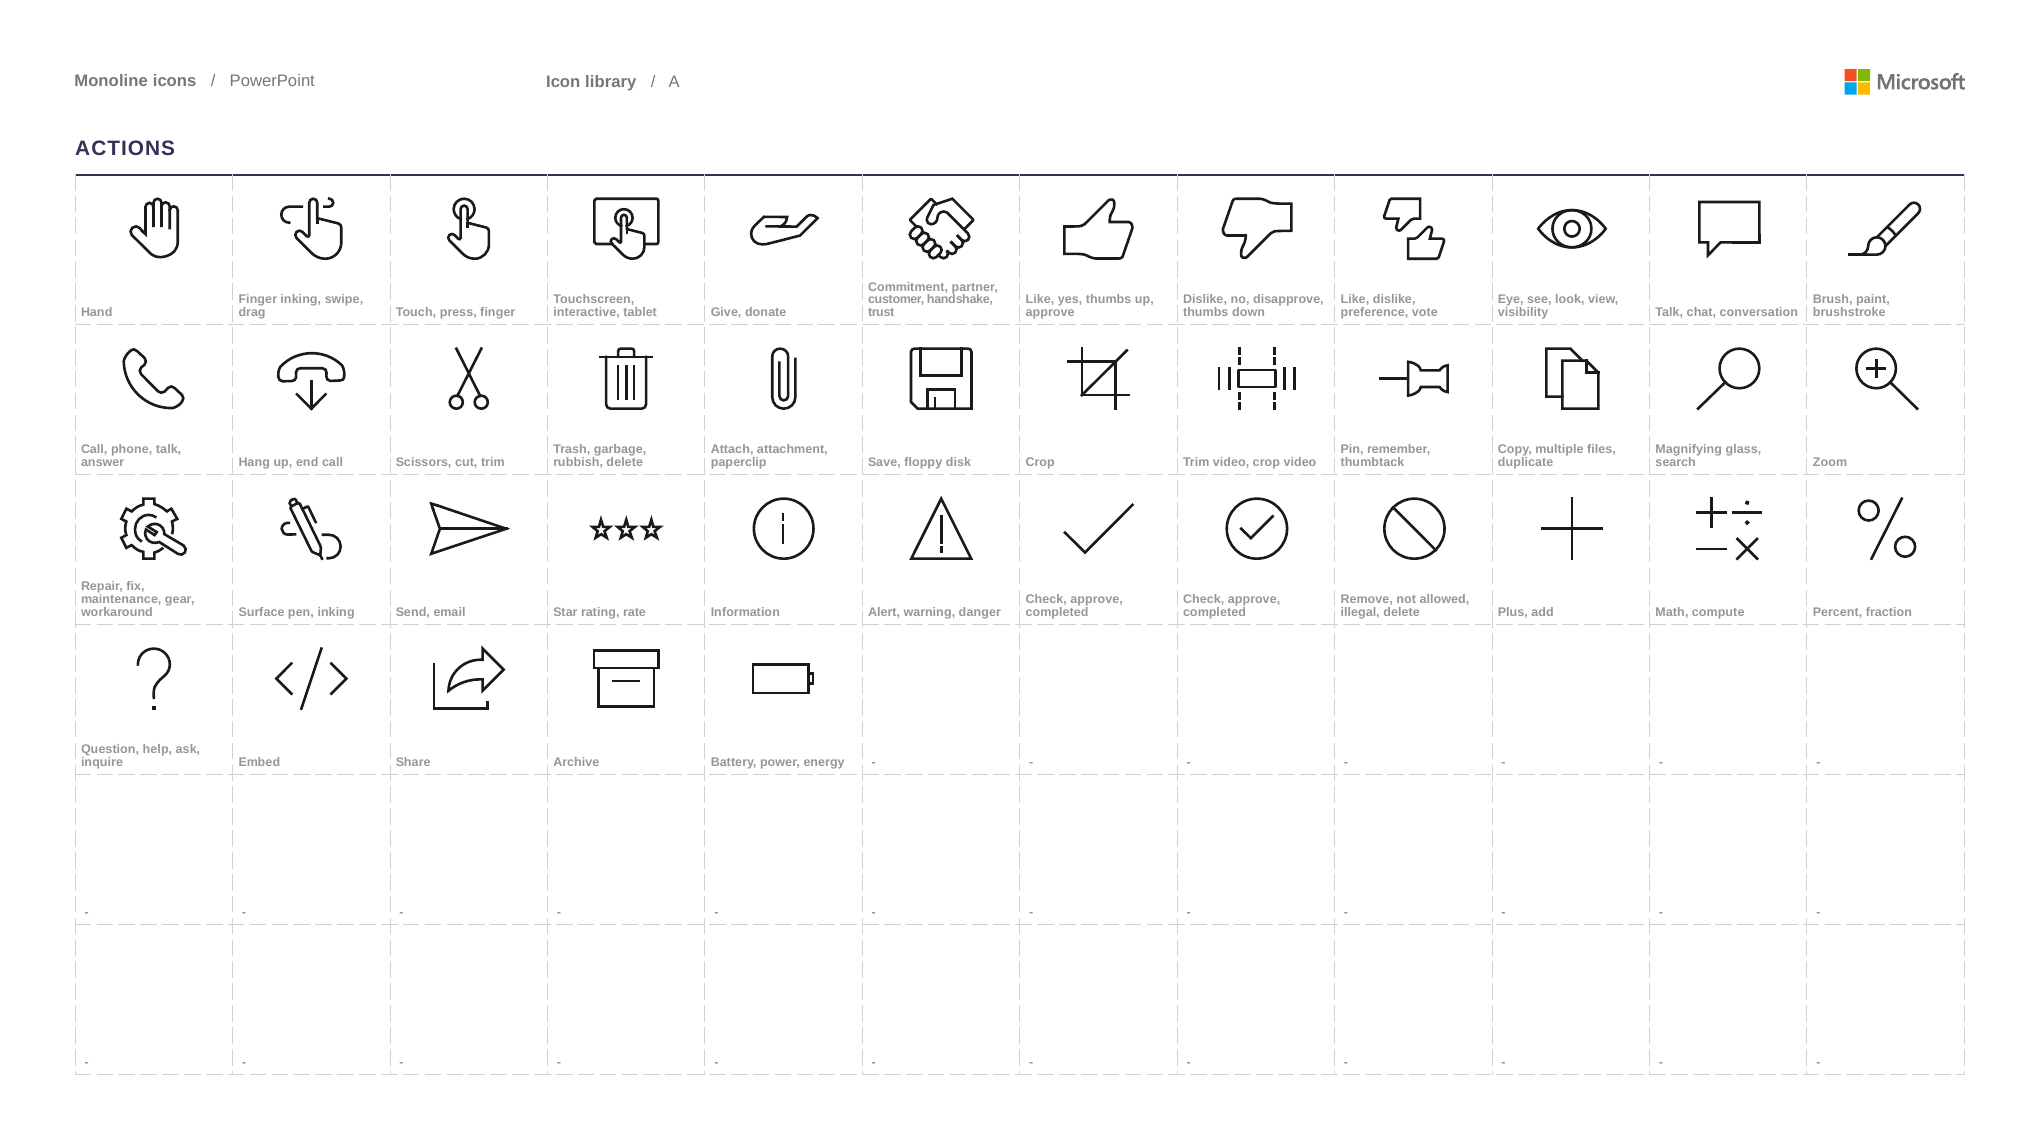

| ACTIONS |  |  |  |  |  |  |  |  |  |  |  |
| --- | --- | --- | --- | --- | --- | --- | --- | --- | --- | --- | --- |
| Hand | Finger inking, swipe, drag | Touch, press, finger | Touchscreen, interactive, tablet | Give, donate | Commitment, partner, customer, handshake, trust | Like, yes, thumbs up, approve | Dislike, no, disapprove, thumbs down | Like, dislike, preference, vote | Eye, see, look, view, visibility | Talk, chat, conversation | Brush, paint, brushstroke |
| Call, phone, talk, answer | Hang up, end call | Scissors, cut, trim | Trash, garbage, rubbish, delete | Attach, attachment, paperclip | Save, floppy disk | Crop | Trim video, crop video | Pin, remember, thumbtack | Copy, multiple files, duplicate | Magnifying glass, search | Zoom |
| Repair, fix, maintenance, gear, workaround | Surface pen, inking | Send, email | Star rating, rate | Information | Alert, warning, danger | Check, approve, completed | Check, approve, completed | Remove, not allowed, illegal, delete | Plus, add | Math, compute | Percent, fraction |
| Question, help, ask, inquire | Embed | Share | Archive | Battery, power, energy | - | - | - | - | - | - | - |
| - | - | - | - | - | - | - | - | - | - | - | - |
| - | - | - | - | - | - | - | - | - | - | - | - |
# Icon library   /   A